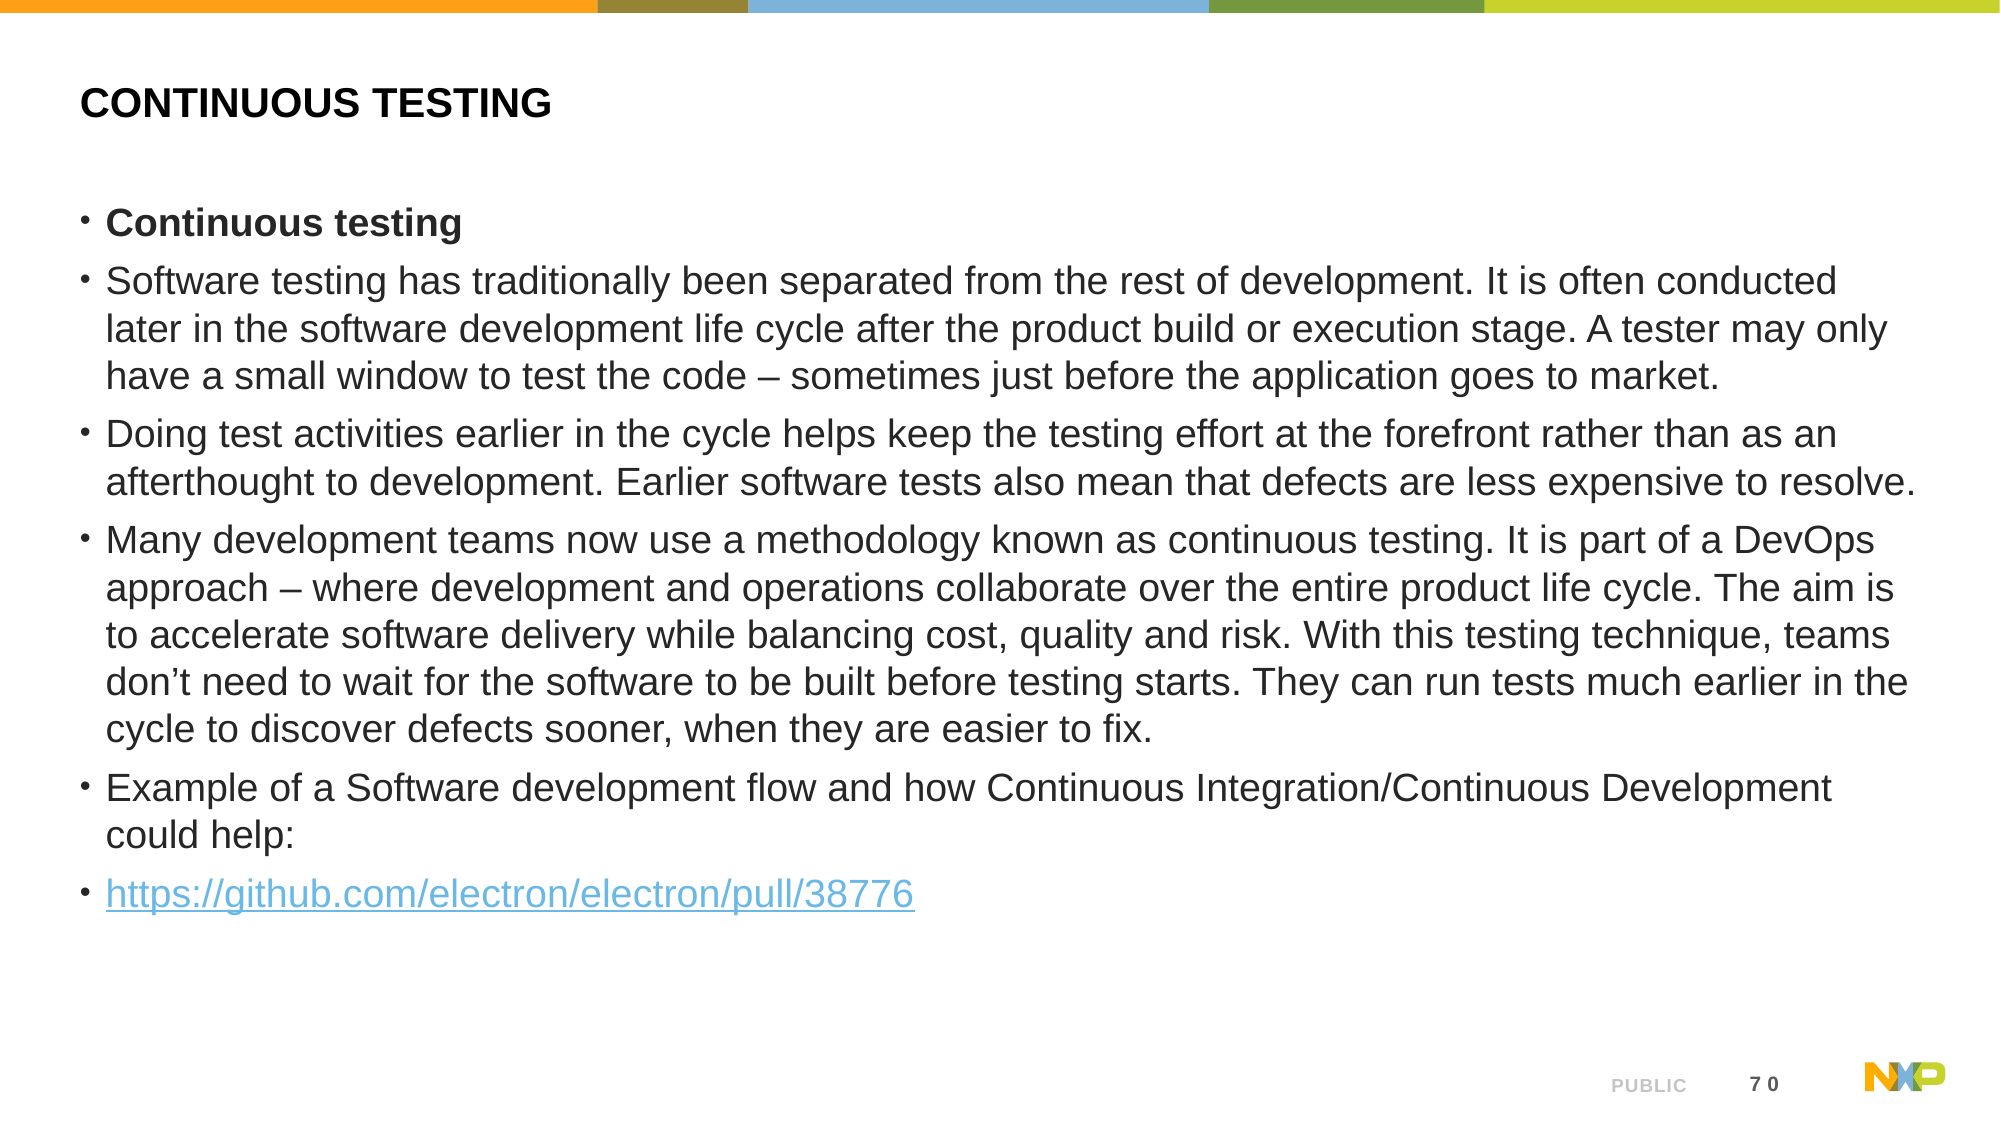

# Continuous testing
Continuous testing
Software testing has traditionally been separated from the rest of development. It is often conducted later in the software development life cycle after the product build or execution stage. A tester may only have a small window to test the code – sometimes just before the application goes to market.
Doing test activities earlier in the cycle helps keep the testing effort at the forefront rather than as an afterthought to development. Earlier software tests also mean that defects are less expensive to resolve.
Many development teams now use a methodology known as continuous testing. It is part of a DevOps approach – where development and operations collaborate over the entire product life cycle. The aim is to accelerate software delivery while balancing cost, quality and risk. With this testing technique, teams don’t need to wait for the software to be built before testing starts. They can run tests much earlier in the cycle to discover defects sooner, when they are easier to fix.
Example of a Software development flow and how Continuous Integration/Continuous Development could help:
https://github.com/electron/electron/pull/38776